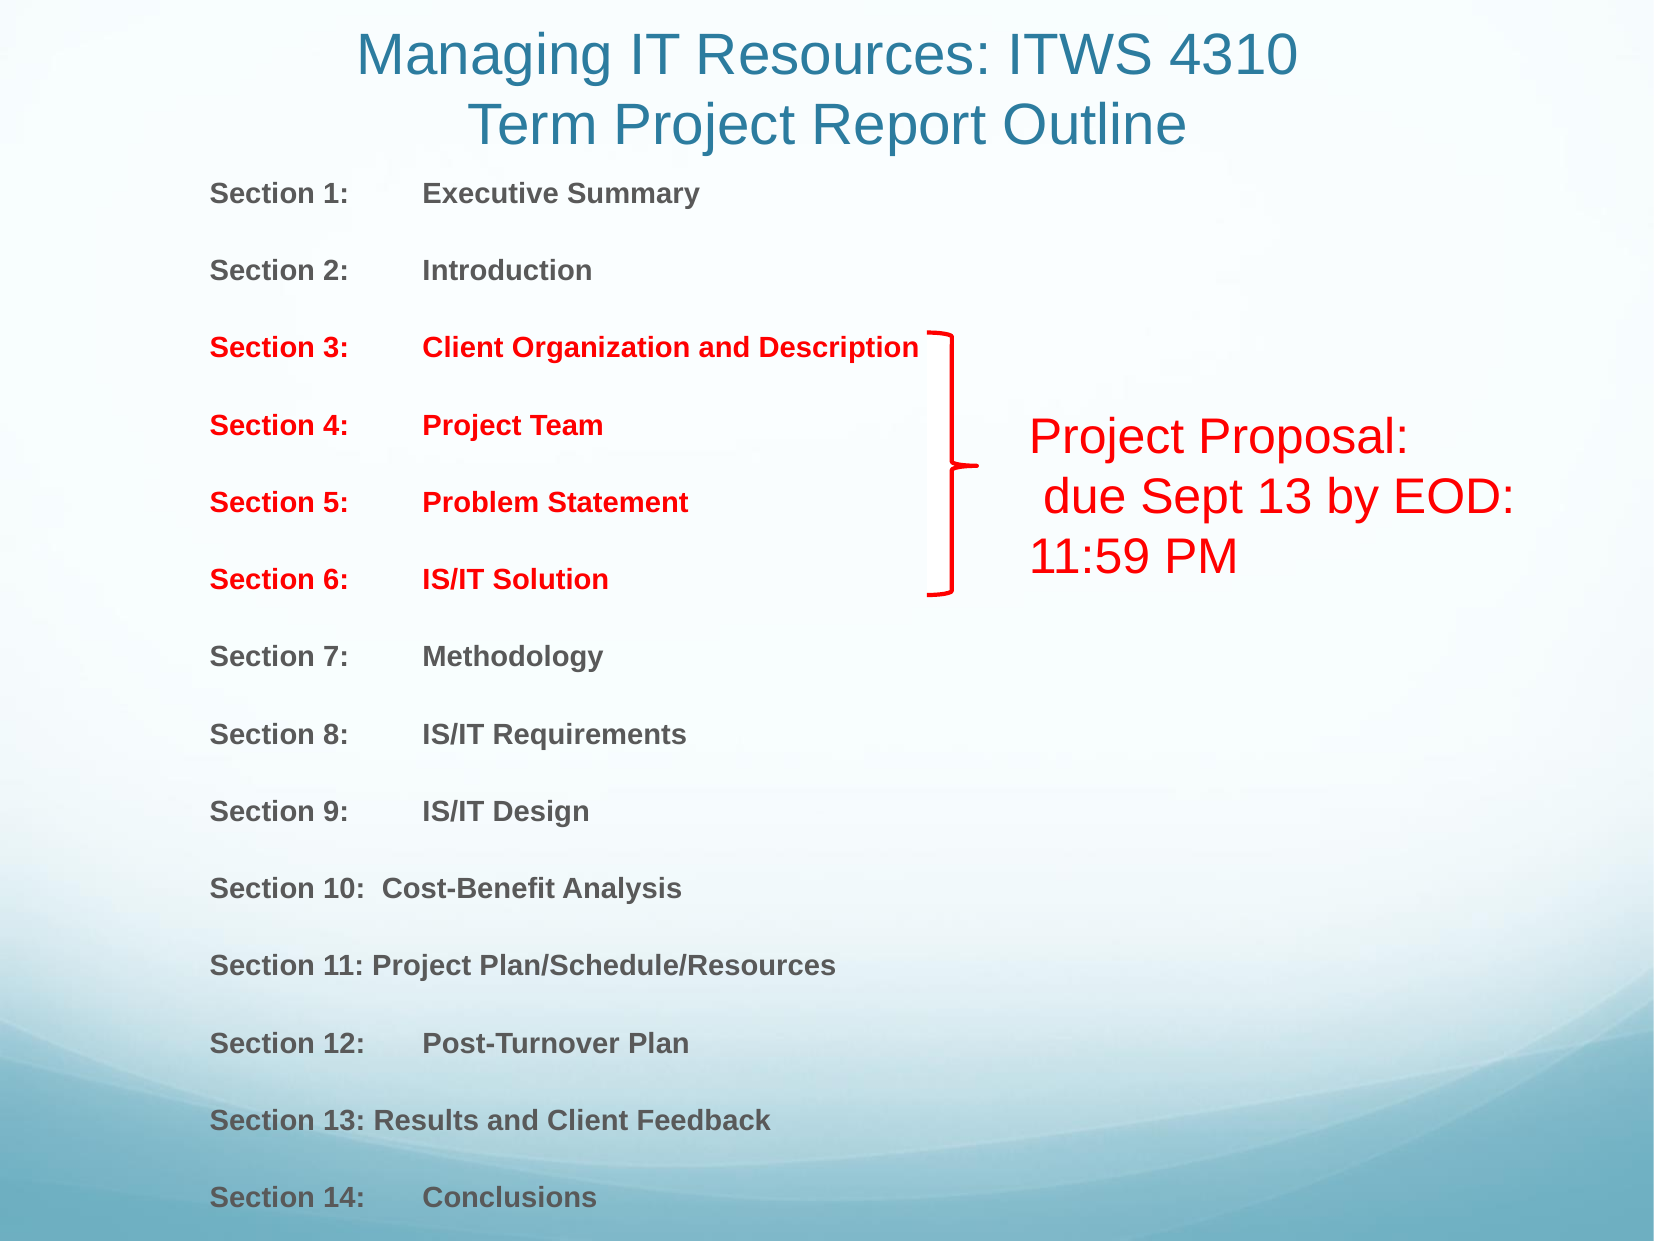

# Managing IT Resources: ITWS 4310 Term Project Report Outline
Section 1:  	Executive Summary
Section 2:  	Introduction
Section 3:  	Client Organization and Description
Section 4:  	Project Team
Section 5:  	Problem Statement
Section 6:	IS/IT Solution
Section 7:  	Methodology
Section 8:	IS/IT Requirements
Section 9:  	IS/IT Design
Section 10:  Cost-Benefit Analysis
Section 11: Project Plan/Schedule/Resources
Section 12:	Post-Turnover Plan
Section 13: Results and Client Feedback
Section 14:	Conclusions

Project Proposal:
 due Sept 13 by EOD: 11:59 PM